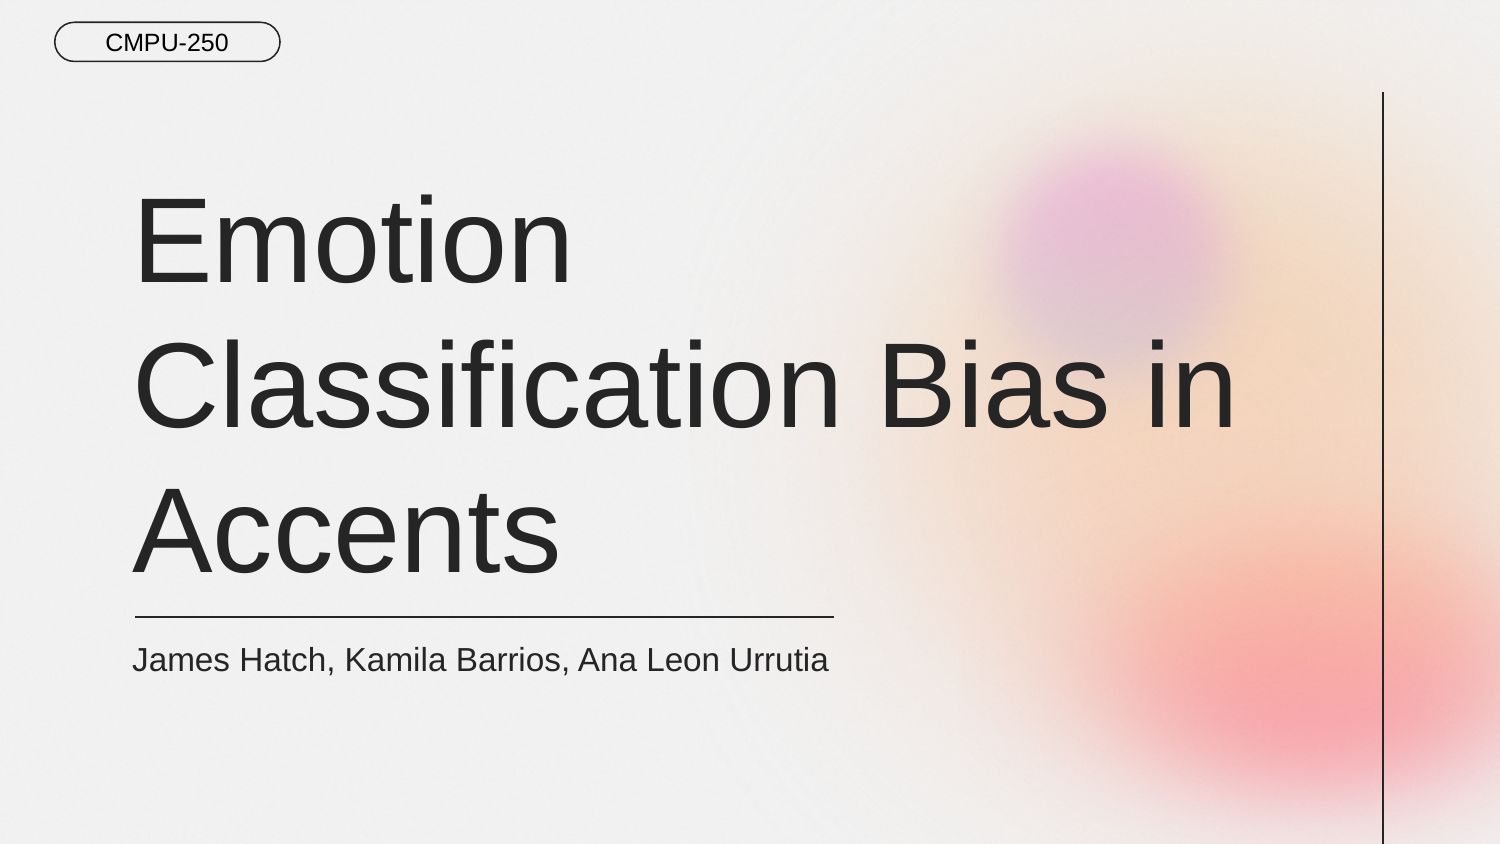

CMPU-250
# Emotion Classification Bias in Accents
James Hatch, Kamila Barrios, Ana Leon Urrutia